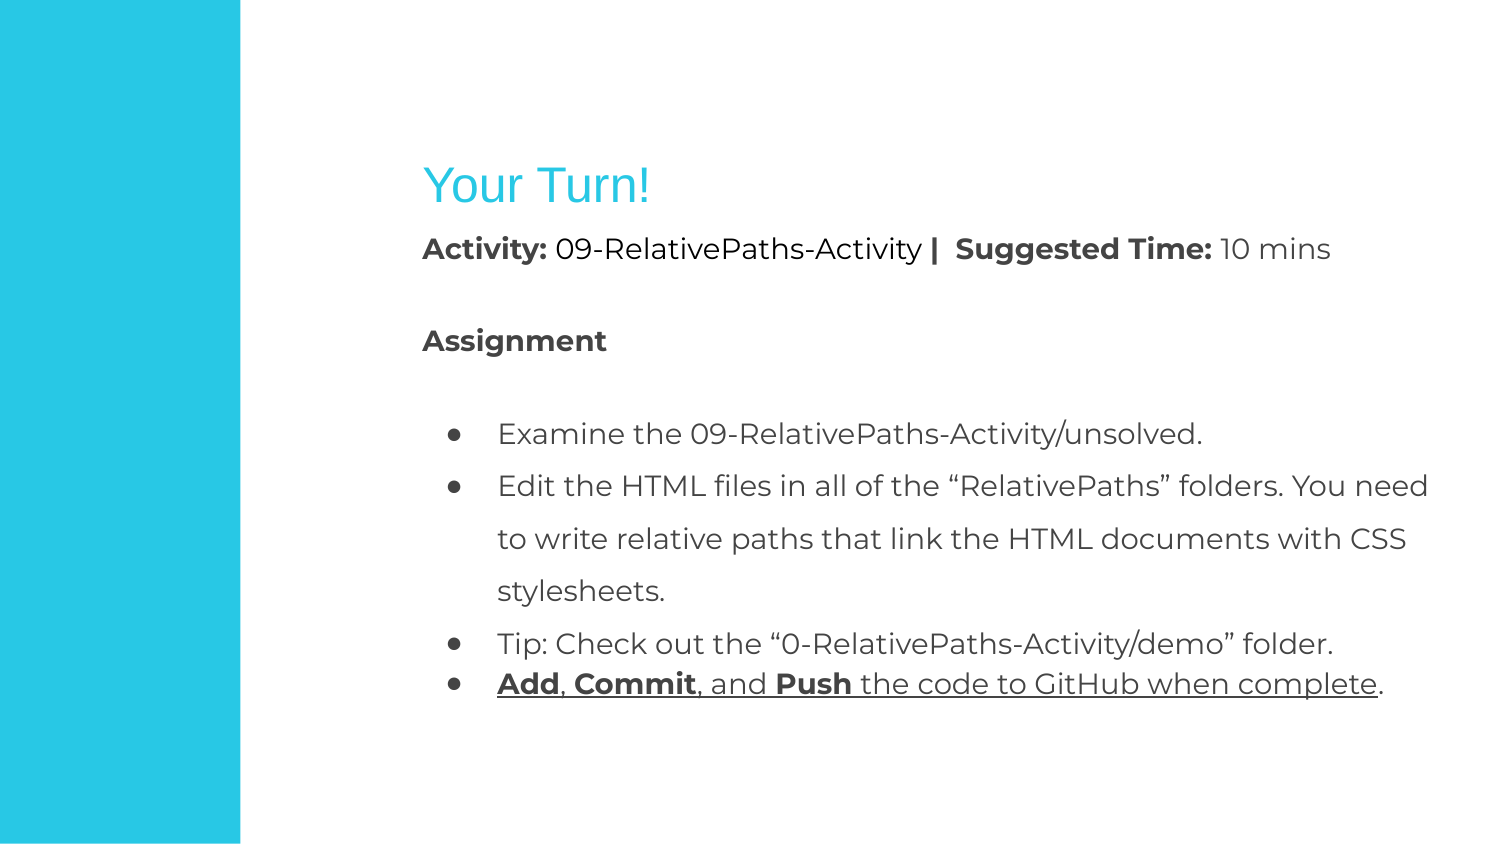

Your Turn!
Activity: 09-RelativePaths-Activity |  Suggested Time: 10 mins

Assignment

Examine the 09-RelativePaths-Activity/unsolved.
Edit the HTML files in all of the “RelativePaths” folders. You need to write relative paths that link the HTML documents with CSS stylesheets.
Tip: Check out the “0-RelativePaths-Activity/demo” folder.
Add, Commit, and Push the code to GitHub when complete.